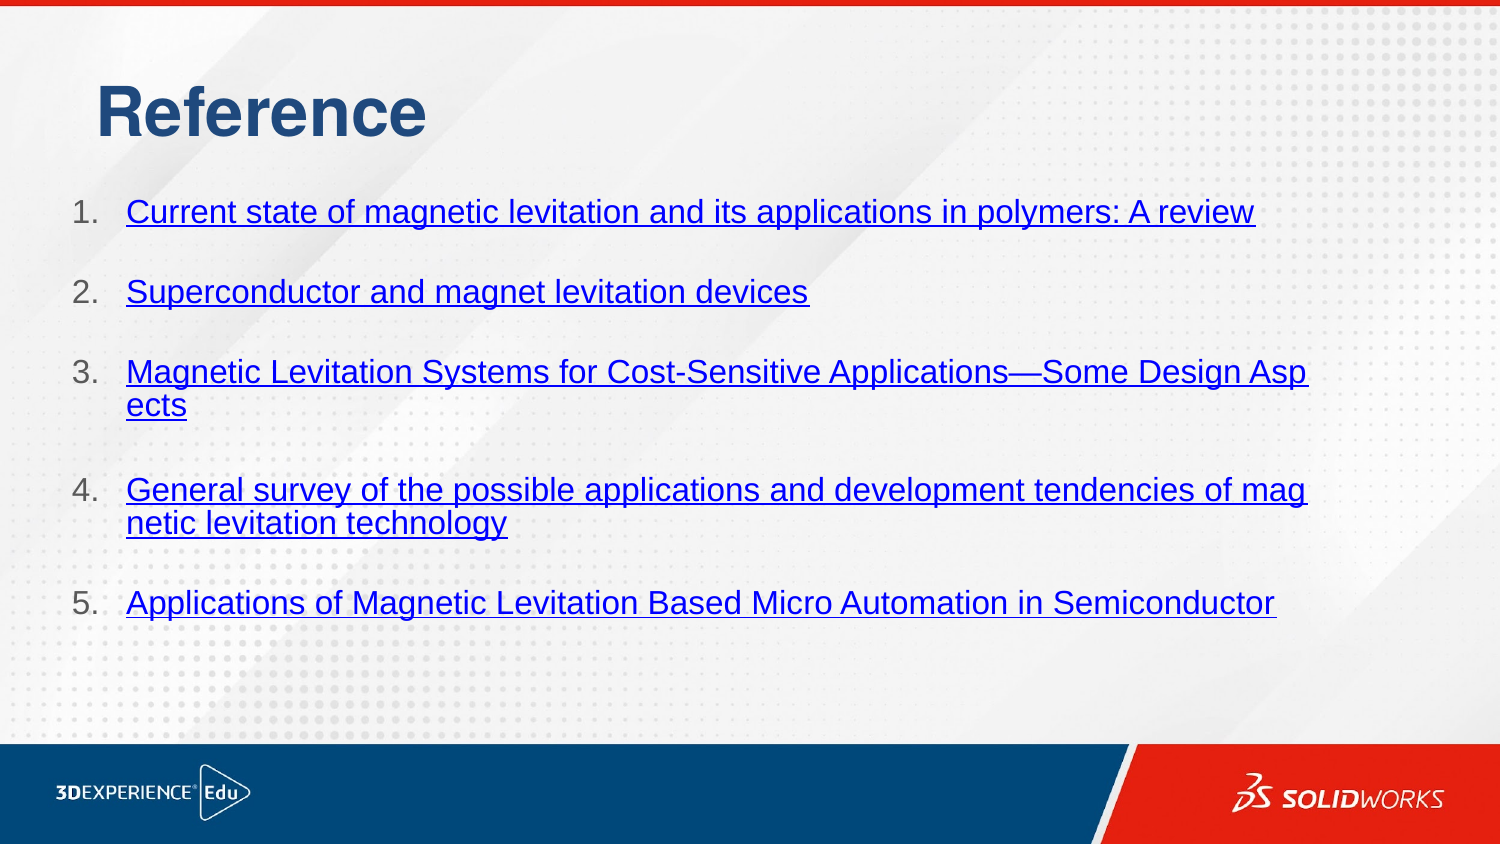

Reference
Current state of magnetic levitation and its applications in polymers: A review

Superconductor and magnet levitation devices

Magnetic Levitation Systems for Cost-Sensitive Applications—Some Design Aspects

General survey of the possible applications and development tendencies of magnetic levitation technology

Applications of Magnetic Levitation Based Micro Automation in Semiconductor